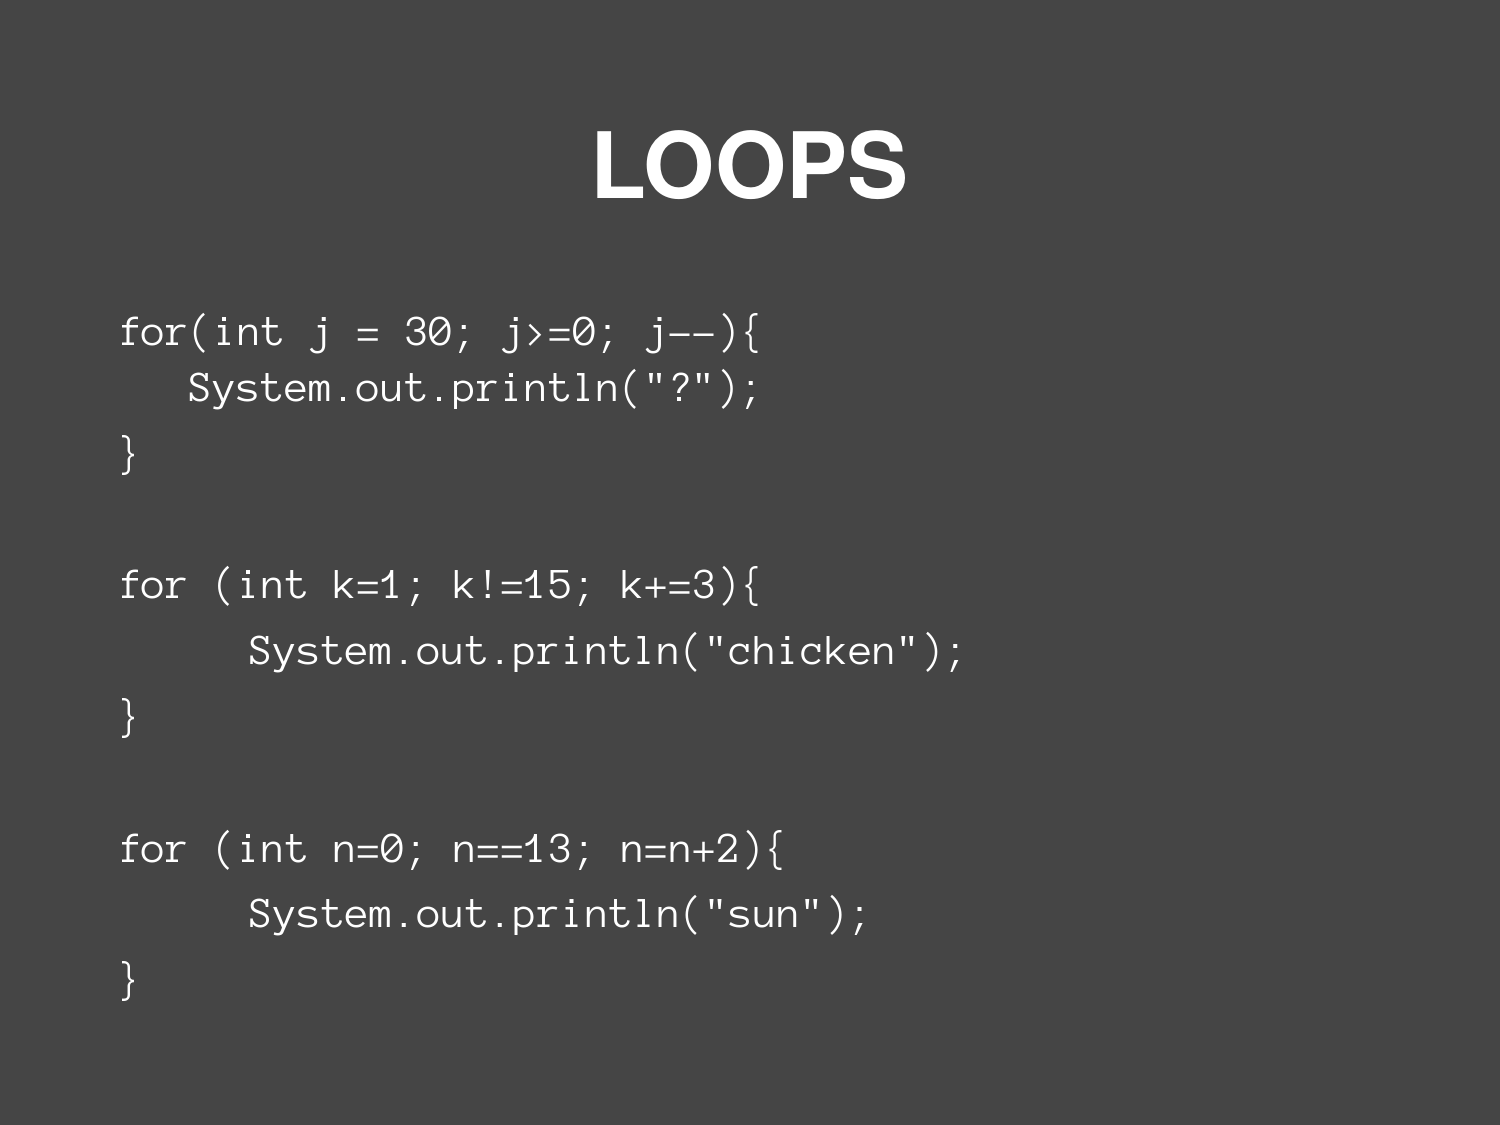

# Loops
for(int j = 30; j>=0; j--){
System.out.println("?");
}

for (int k=1; k!=15; k+=3){
	System.out.println("chicken");
}

for (int n=0; n==13; n=n+2){
	System.out.println("sun");
}